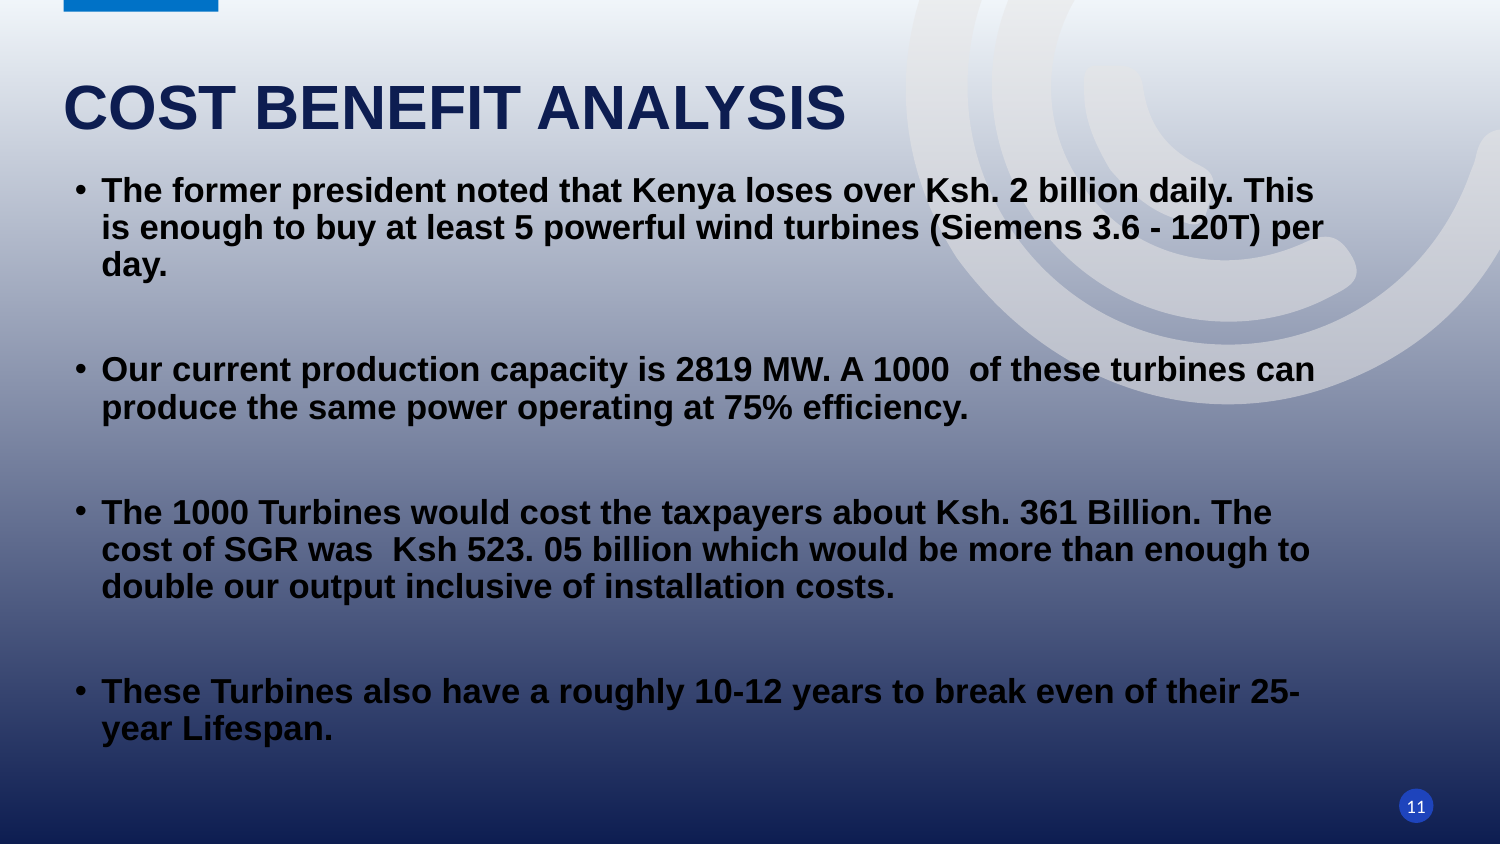

# COST BENEFIT ANALYSIS
The former president noted that Kenya loses over Ksh. 2 billion daily. This is enough to buy at least 5 powerful wind turbines (Siemens 3.6 - 120T) per day.

Our current production capacity is 2819 MW. A 1000  of these turbines can produce the same power operating at 75% efficiency.

The 1000 Turbines would cost the taxpayers about Ksh. 361 Billion. The cost of SGR was  Ksh 523. 05 billion which would be more than enough to double our output inclusive of installation costs.

These Turbines also have a roughly 10-12 years to break even of their 25-year Lifespan.
11